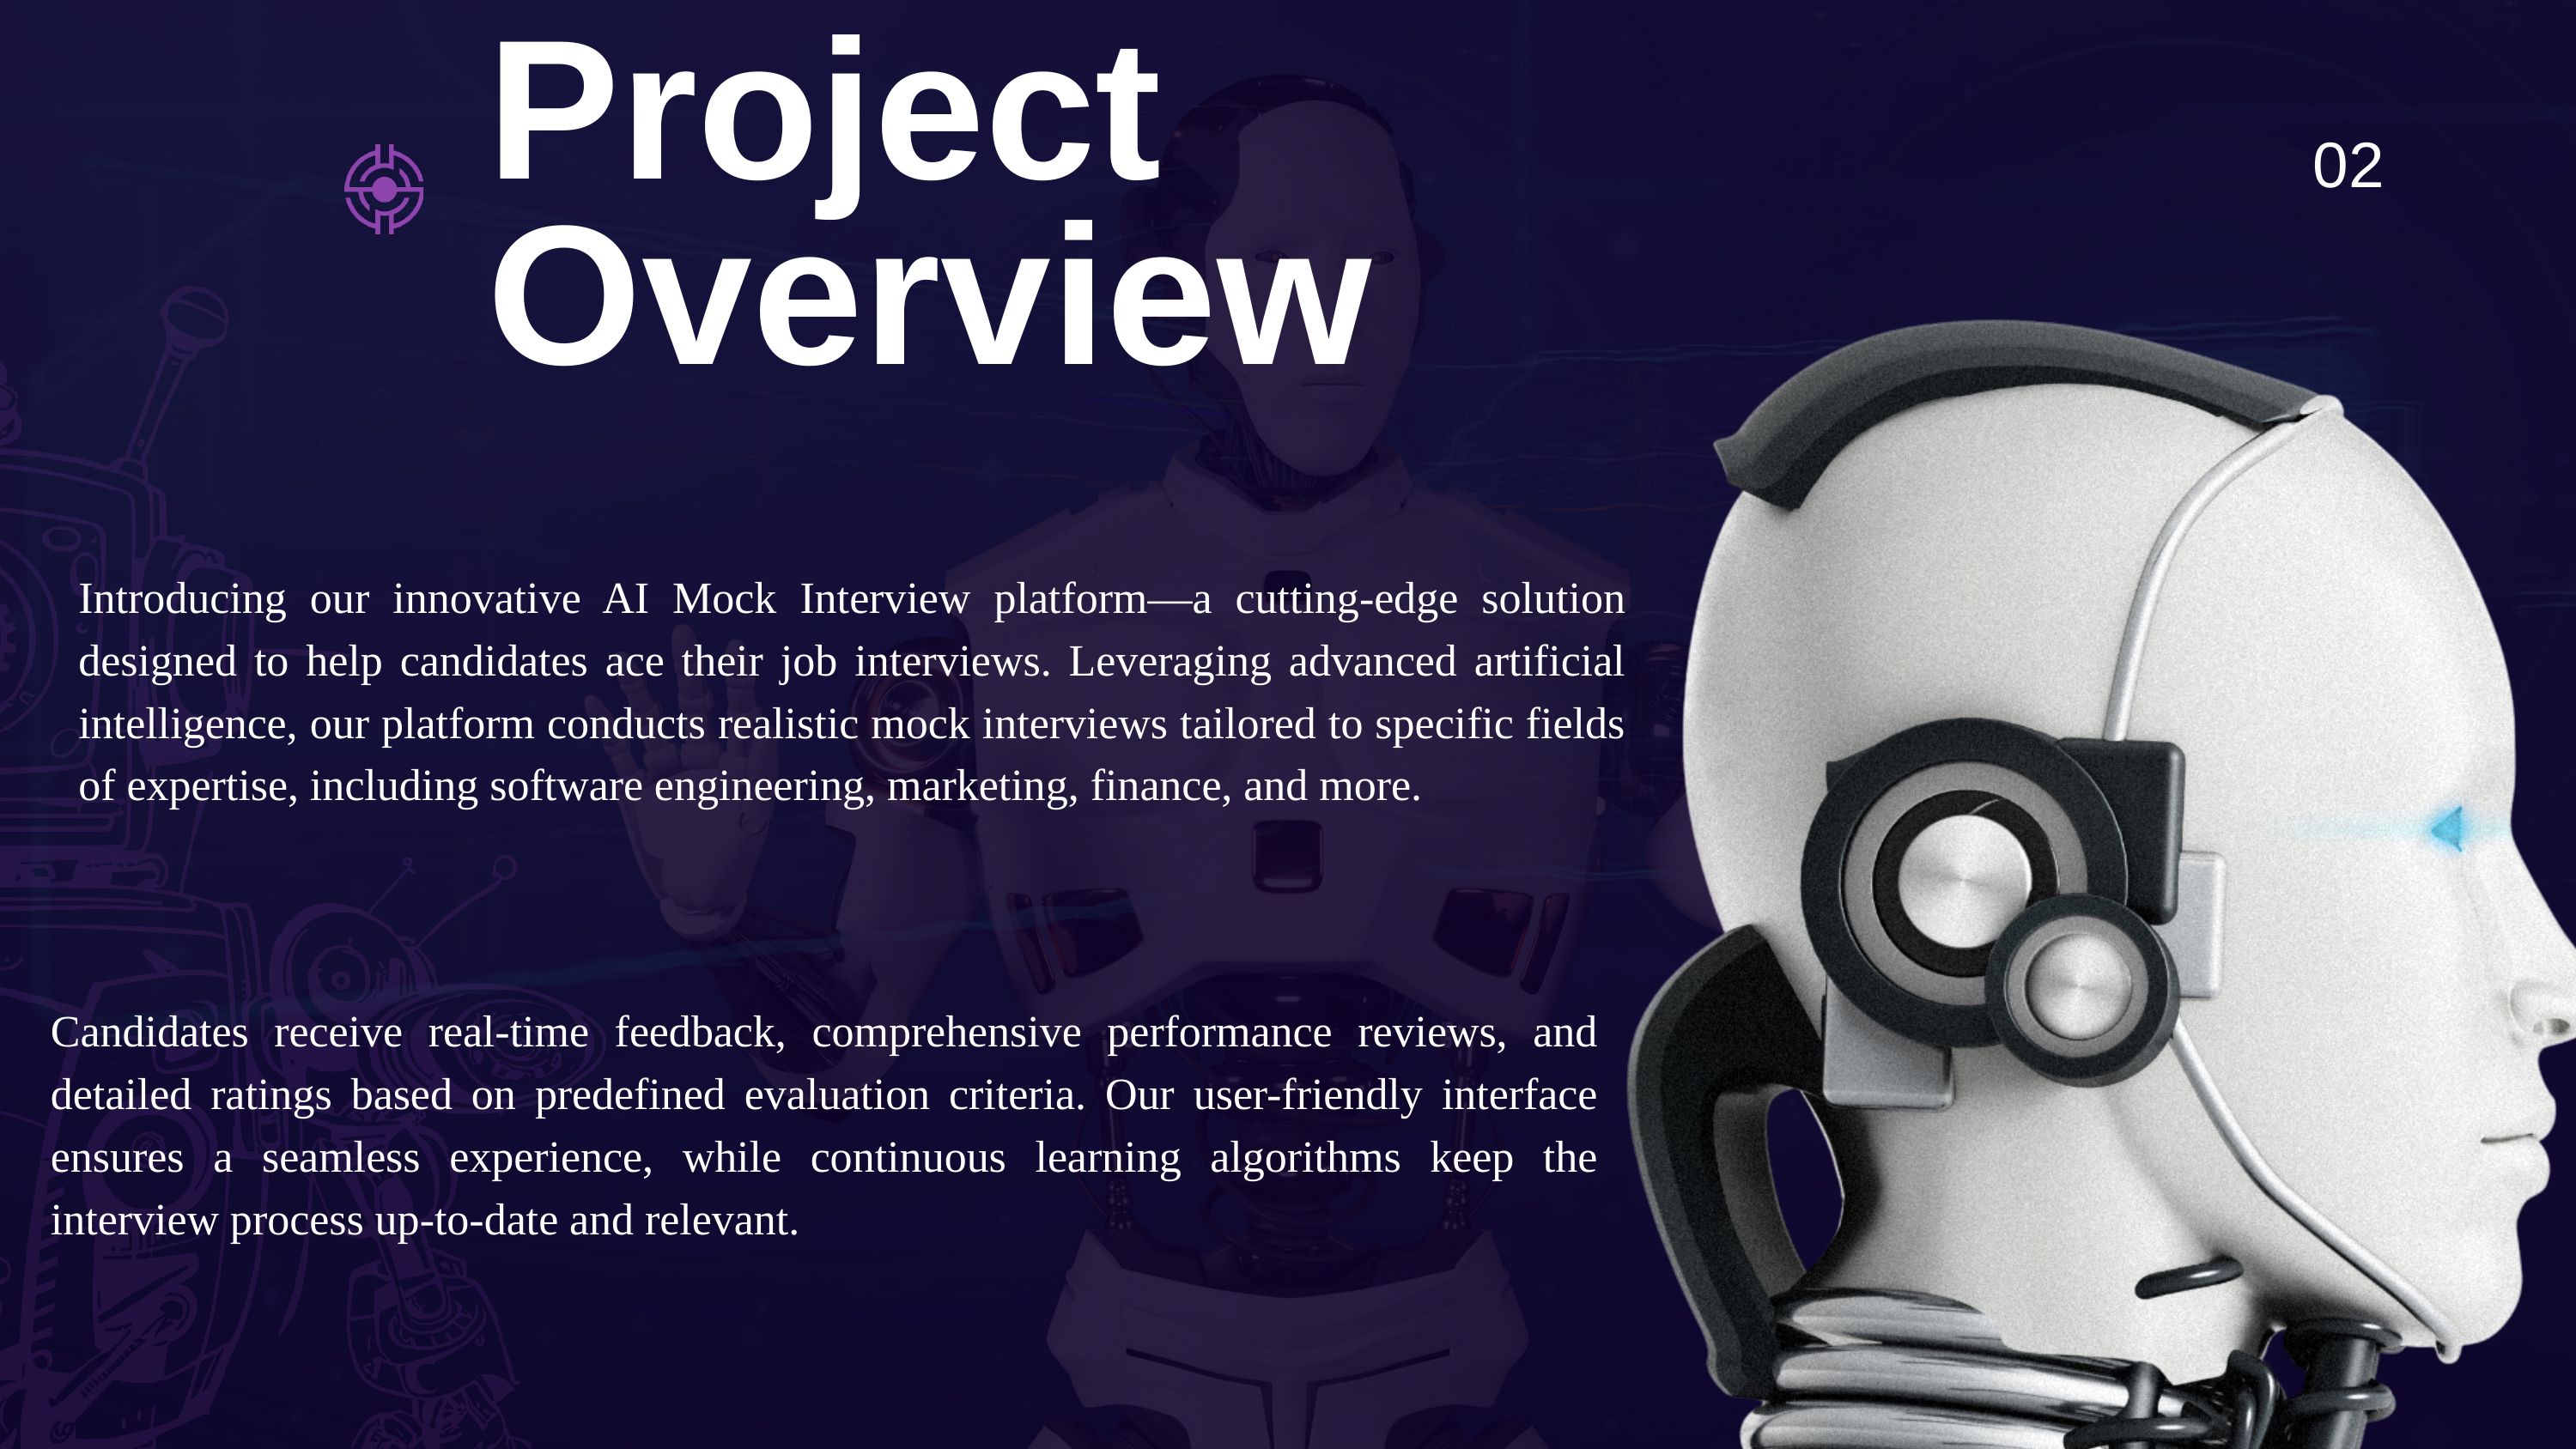

Project Overview
02

Introducing our innovative AI Mock Interview platform—a cutting-edge solution designed to help candidates ace their job interviews. Leveraging advanced artificial intelligence, our platform conducts realistic mock interviews tailored to specific fields of expertise, including software engineering, marketing, finance, and more.
Candidates receive real-time feedback, comprehensive performance reviews, and detailed ratings based on predefined evaluation criteria. Our user-friendly interface ensures a seamless experience, while continuous learning algorithms keep the interview process up-to-date and relevant.